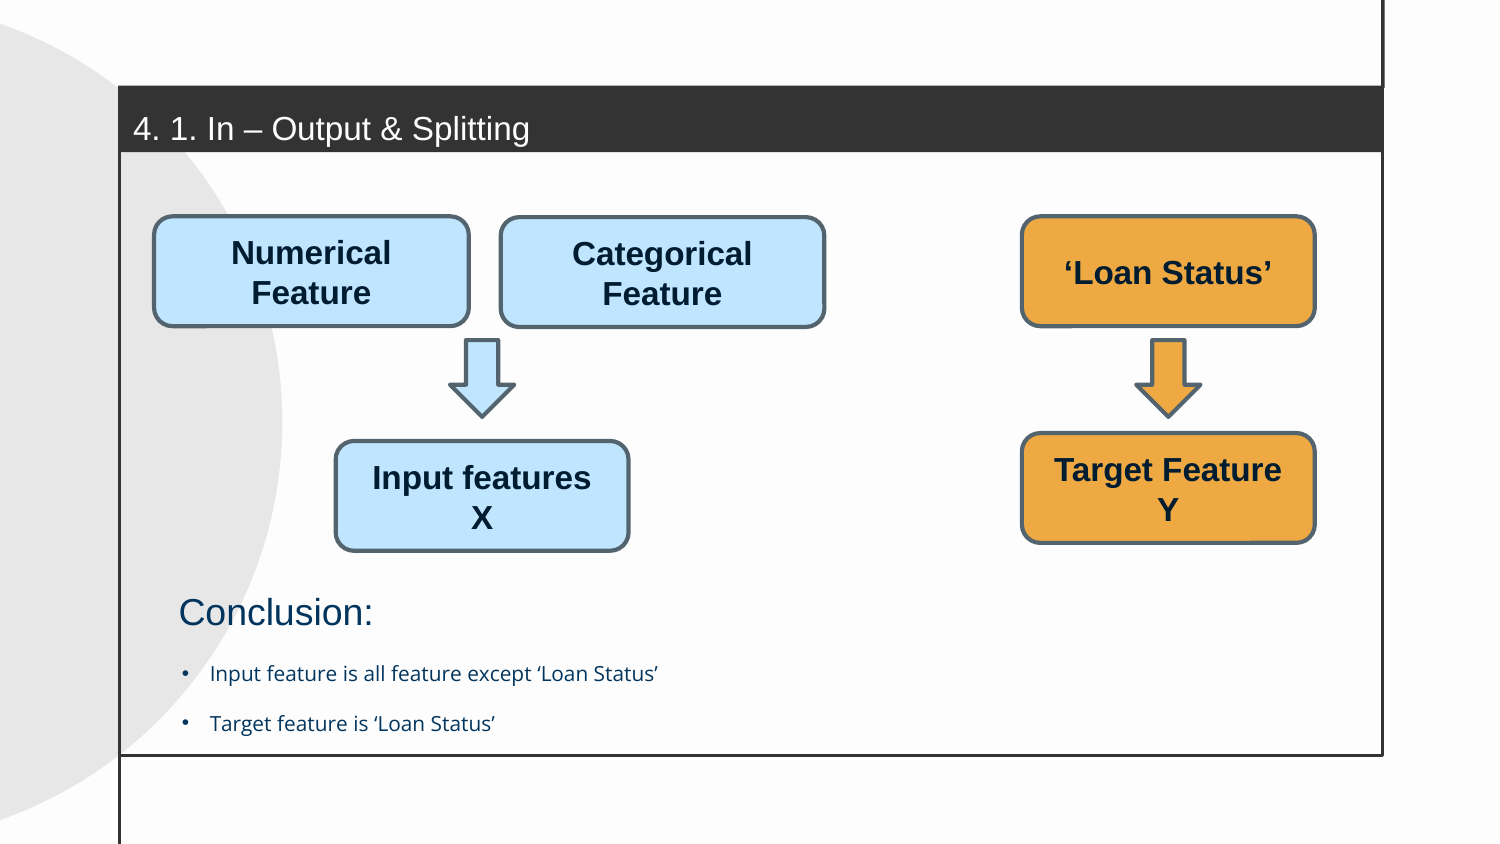

# 4. 1. In – Output & Splitting
Numerical Feature
‘Loan Status’
Categorical Feature

Target Feature
Y
Input features
X
Conclusion:
Input feature is all feature except ‘Loan Status’
Target feature is ‘Loan Status’